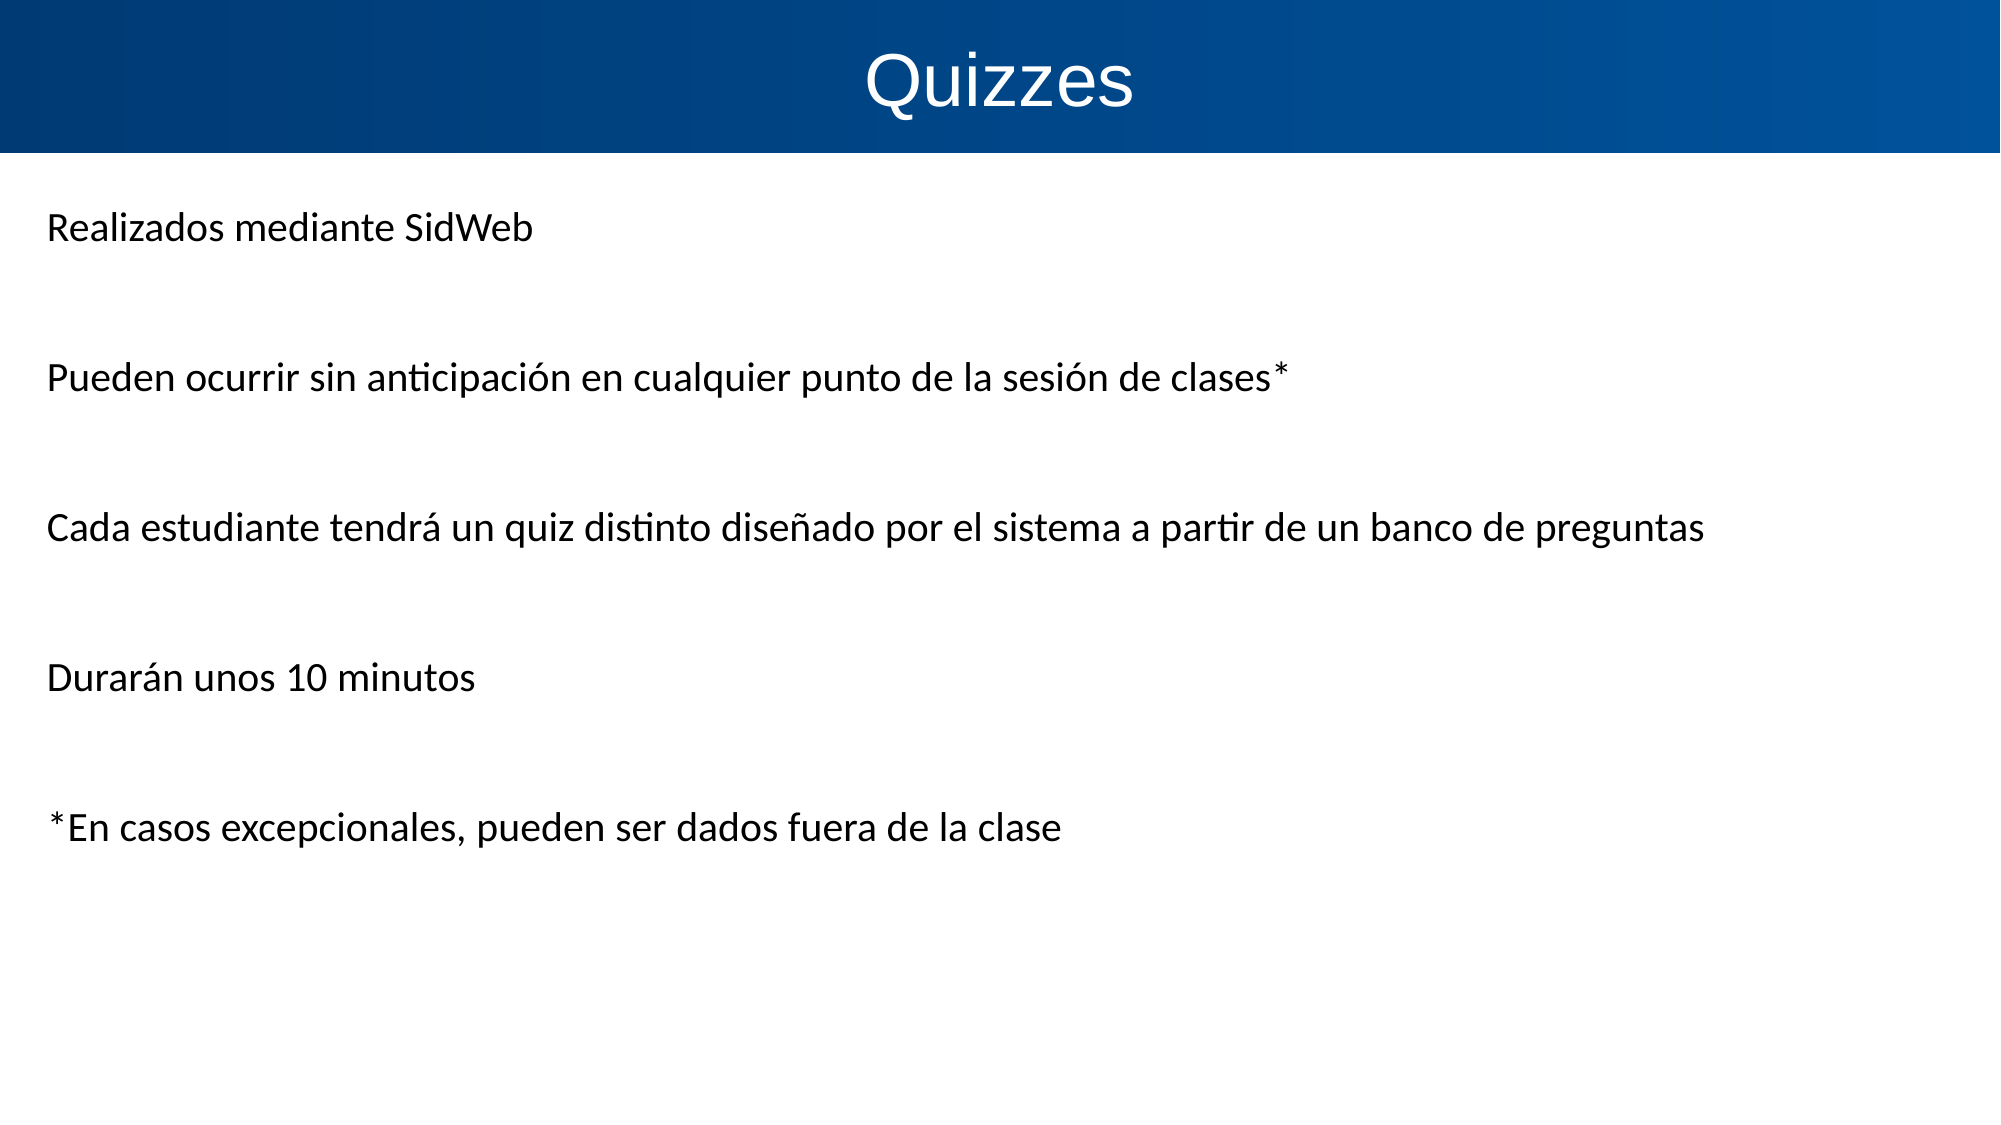

Quizzes
Realizados mediante SidWeb

Pueden ocurrir sin anticipación en cualquier punto de la sesión de clases*

Cada estudiante tendrá un quiz distinto diseñado por el sistema a partir de un banco de preguntas

Durarán unos 10 minutos

*En casos excepcionales, pueden ser dados fuera de la clase